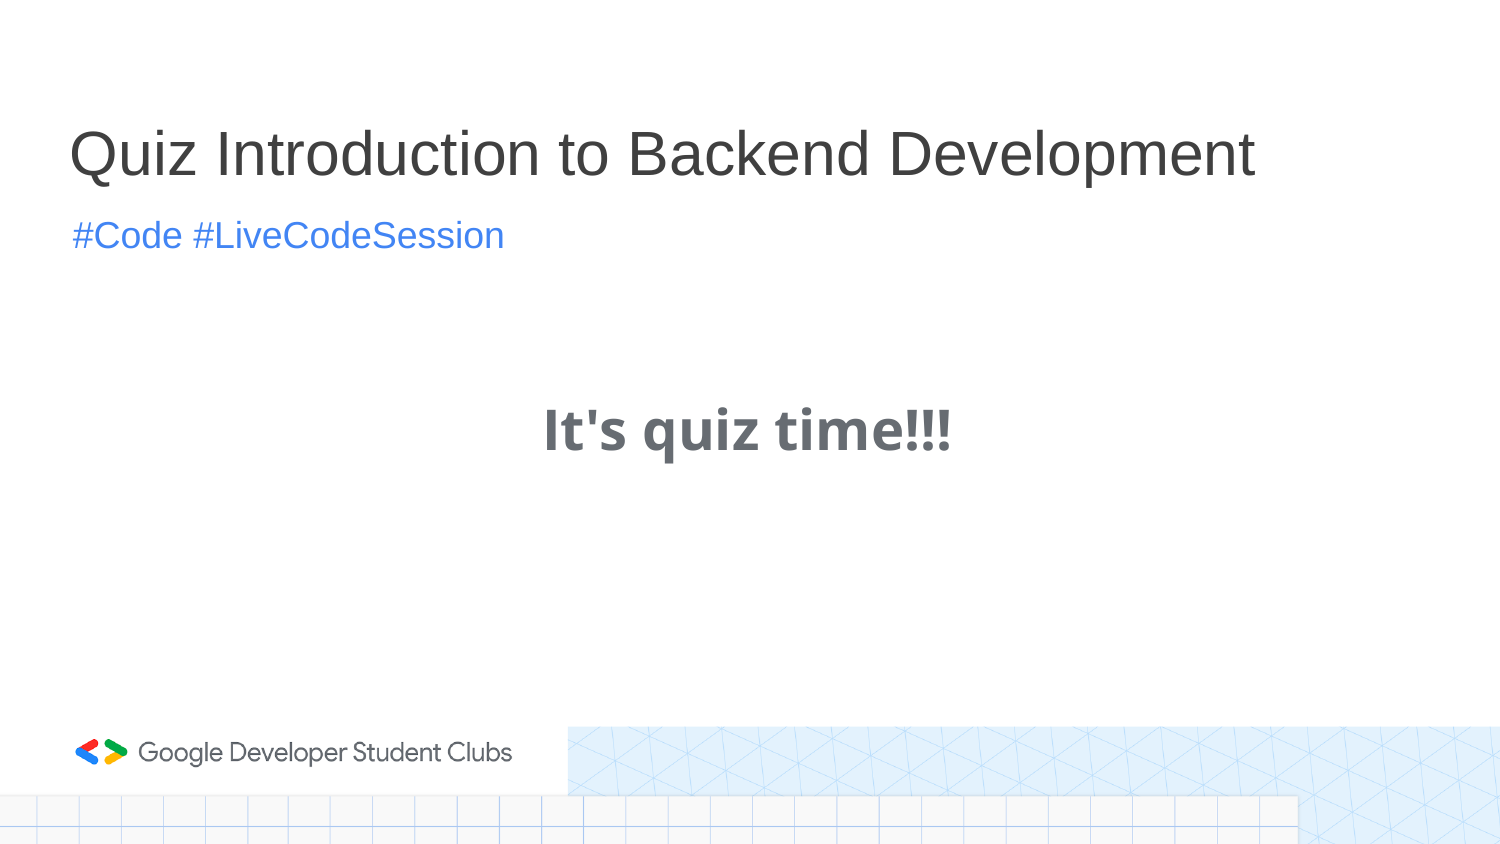

# Quiz Introduction to Backend Development
#Code #LiveCodeSession
It's quiz time!!!